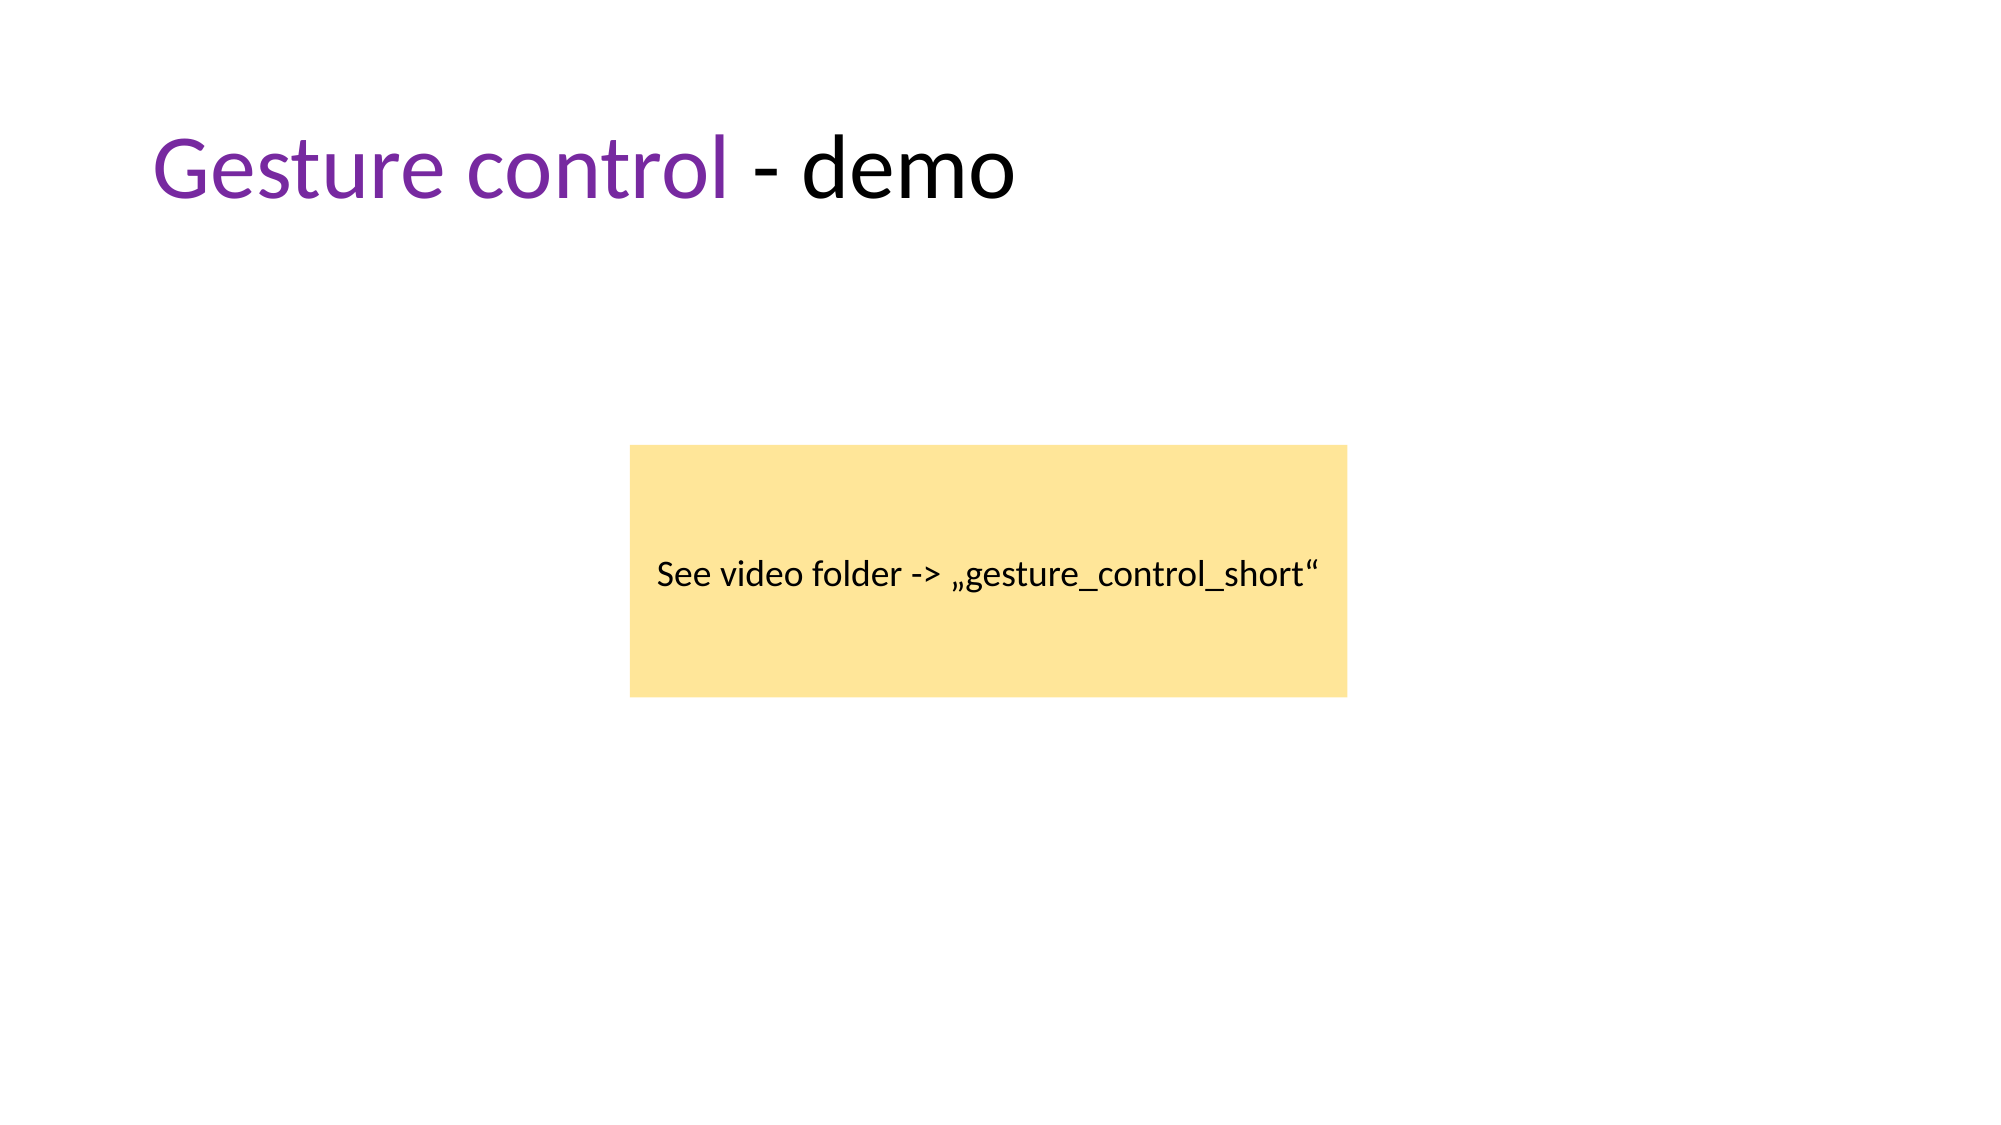

# Gesture control - demo
See video folder -> „gesture_control_short“